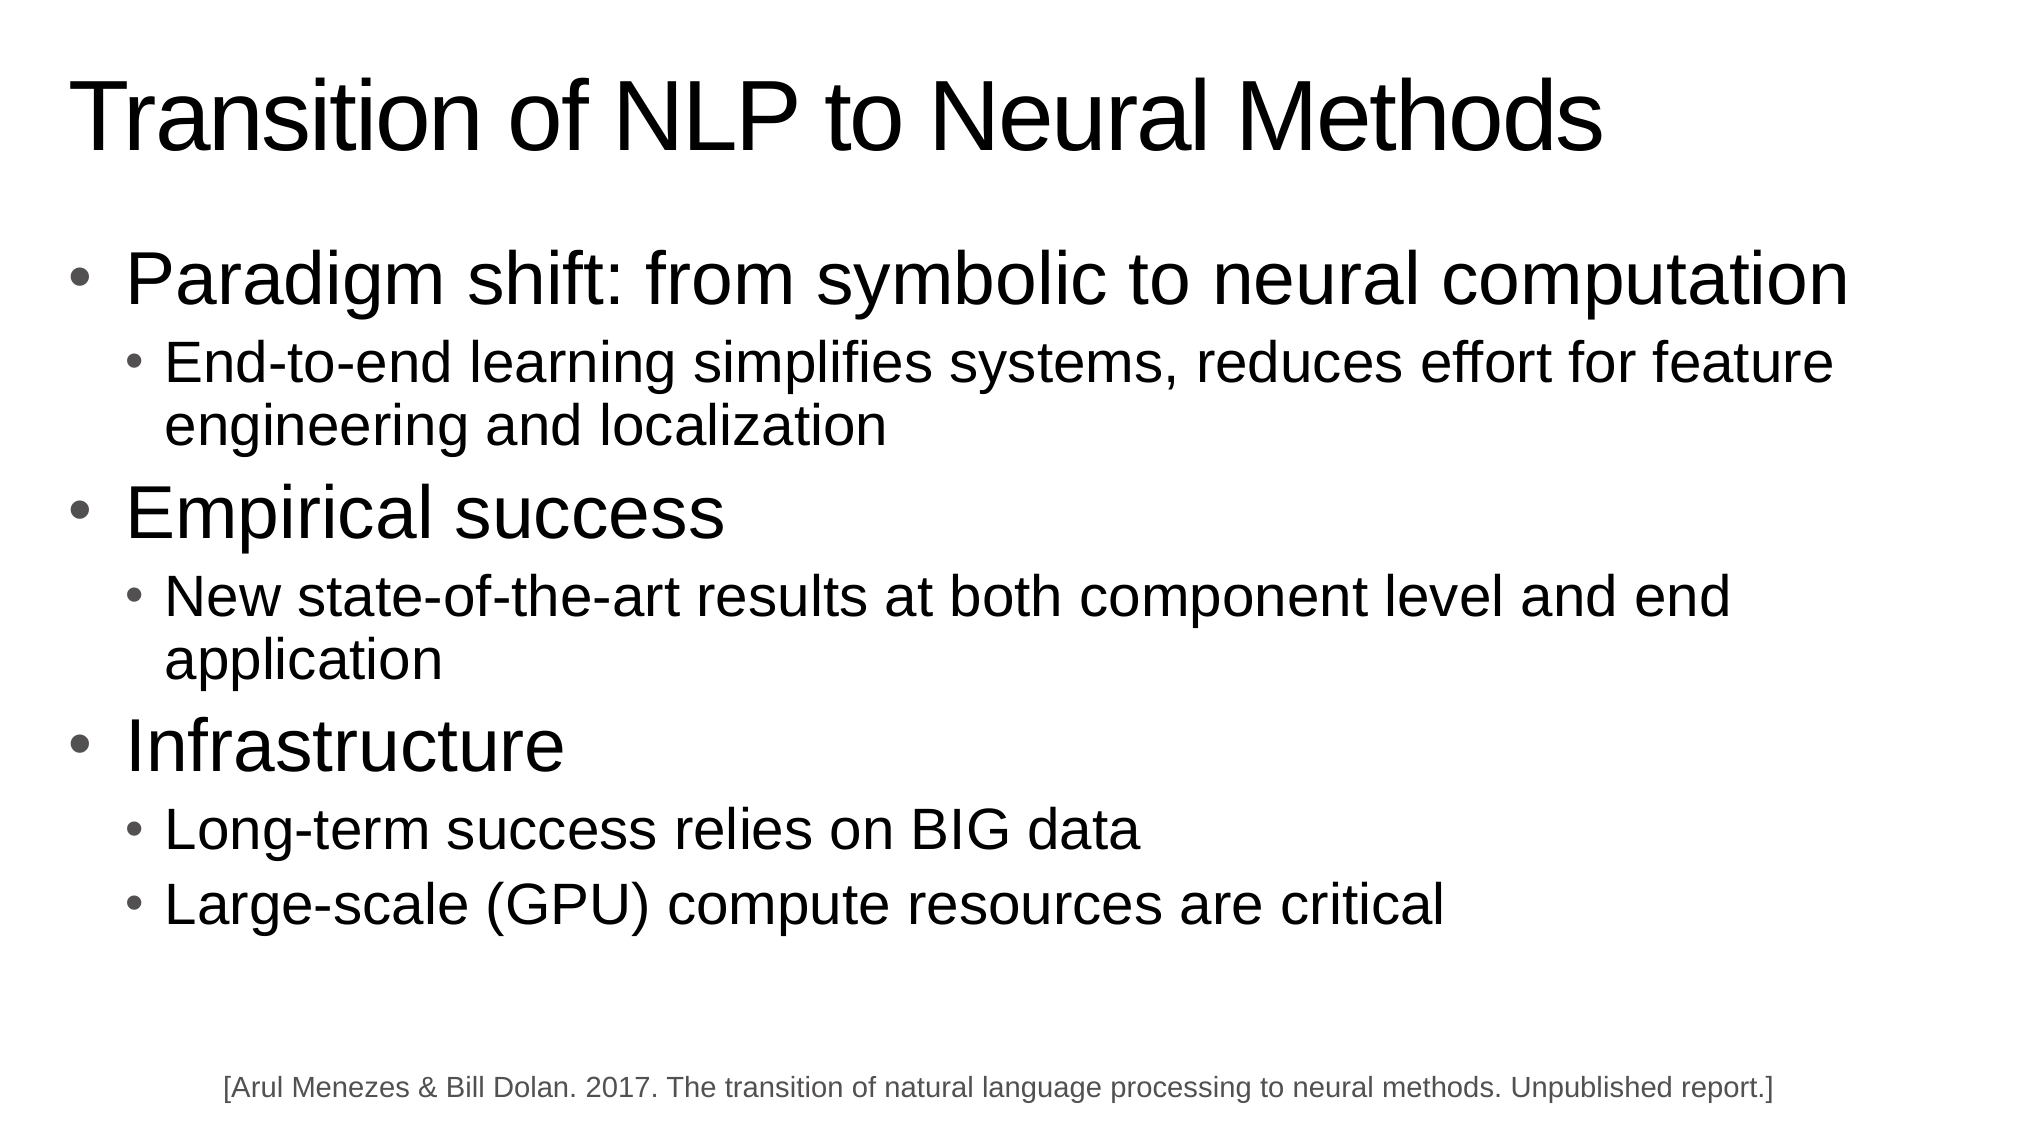

# Transition of NLP to Neural Methods
Paradigm shift: from symbolic to neural computation
End-to-end learning simplifies systems, reduces effort for feature engineering and localization
Empirical success
New state-of-the-art results at both component level and end application
Infrastructure
Long-term success relies on BIG data
Large-scale (GPU) compute resources are critical

[Arul Menezes & Bill Dolan. 2017. The transition of natural language processing to neural methods. Unpublished report.]